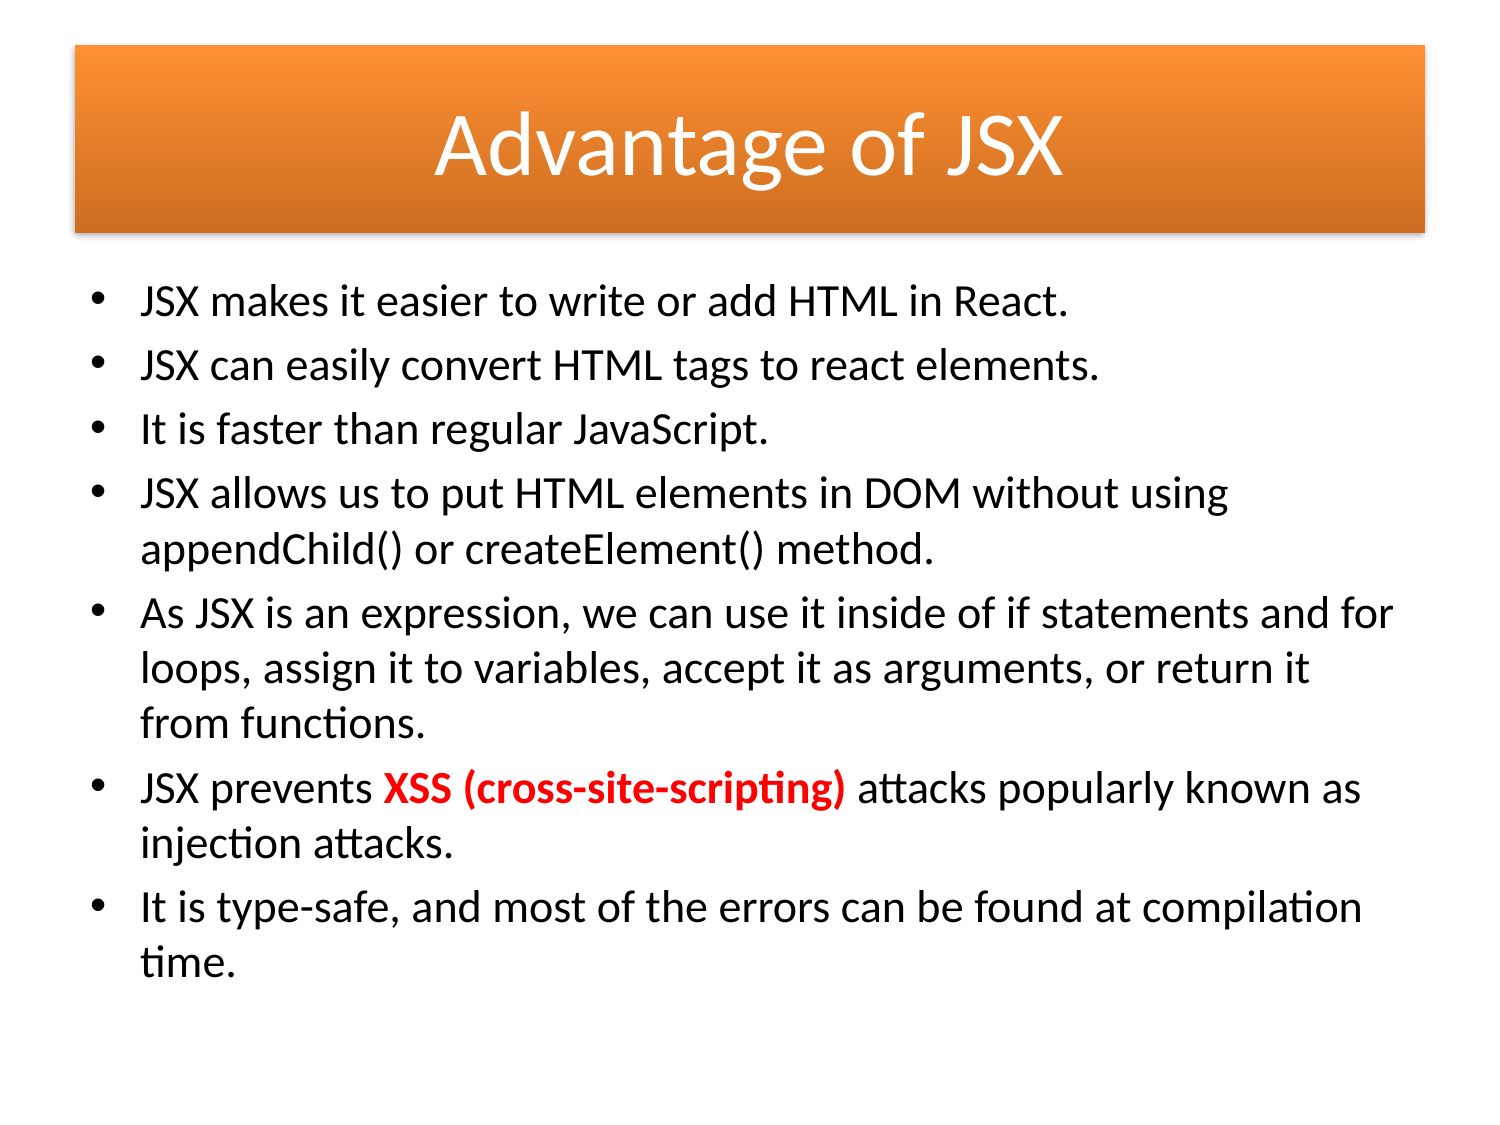

# Advantage of JSX
JSX makes it easier to write or add HTML in React.
JSX can easily convert HTML tags to react elements.
It is faster than regular JavaScript.
JSX allows us to put HTML elements in DOM without using appendChild() or createElement() method.
As JSX is an expression, we can use it inside of if statements and for loops, assign it to variables, accept it as arguments, or return it from functions.
JSX prevents XSS (cross-site-scripting) attacks popularly known as injection attacks.
It is type-safe, and most of the errors can be found at compilation time.